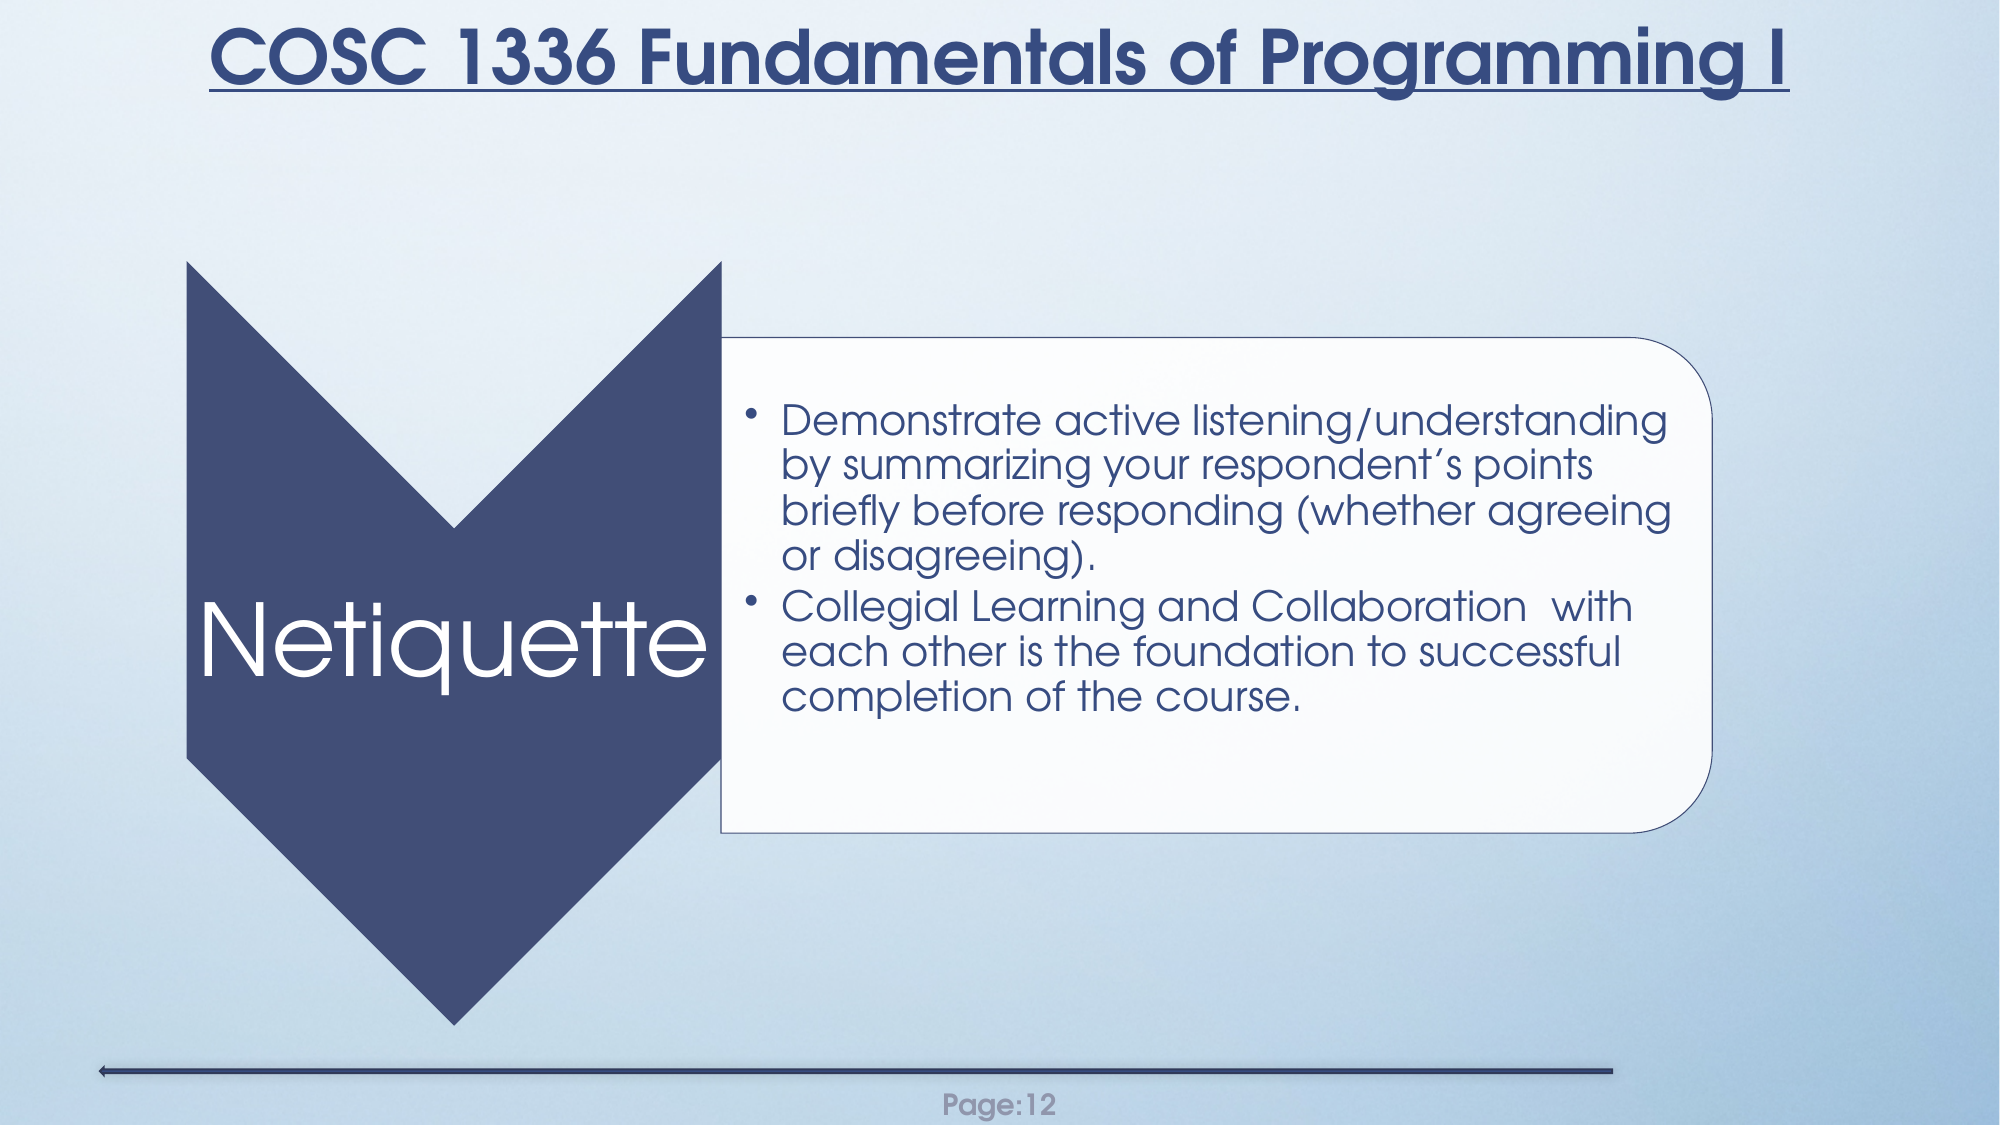

COSC 1336 Fundamentals of Programming I
#
Netiquette
Demonstrate active listening/understanding by summarizing your respondent’s points briefly before responding (whether agreeing or disagreeing).
Collegial Learning and Collaboration  with each other is the foundation to successful completion of the course.